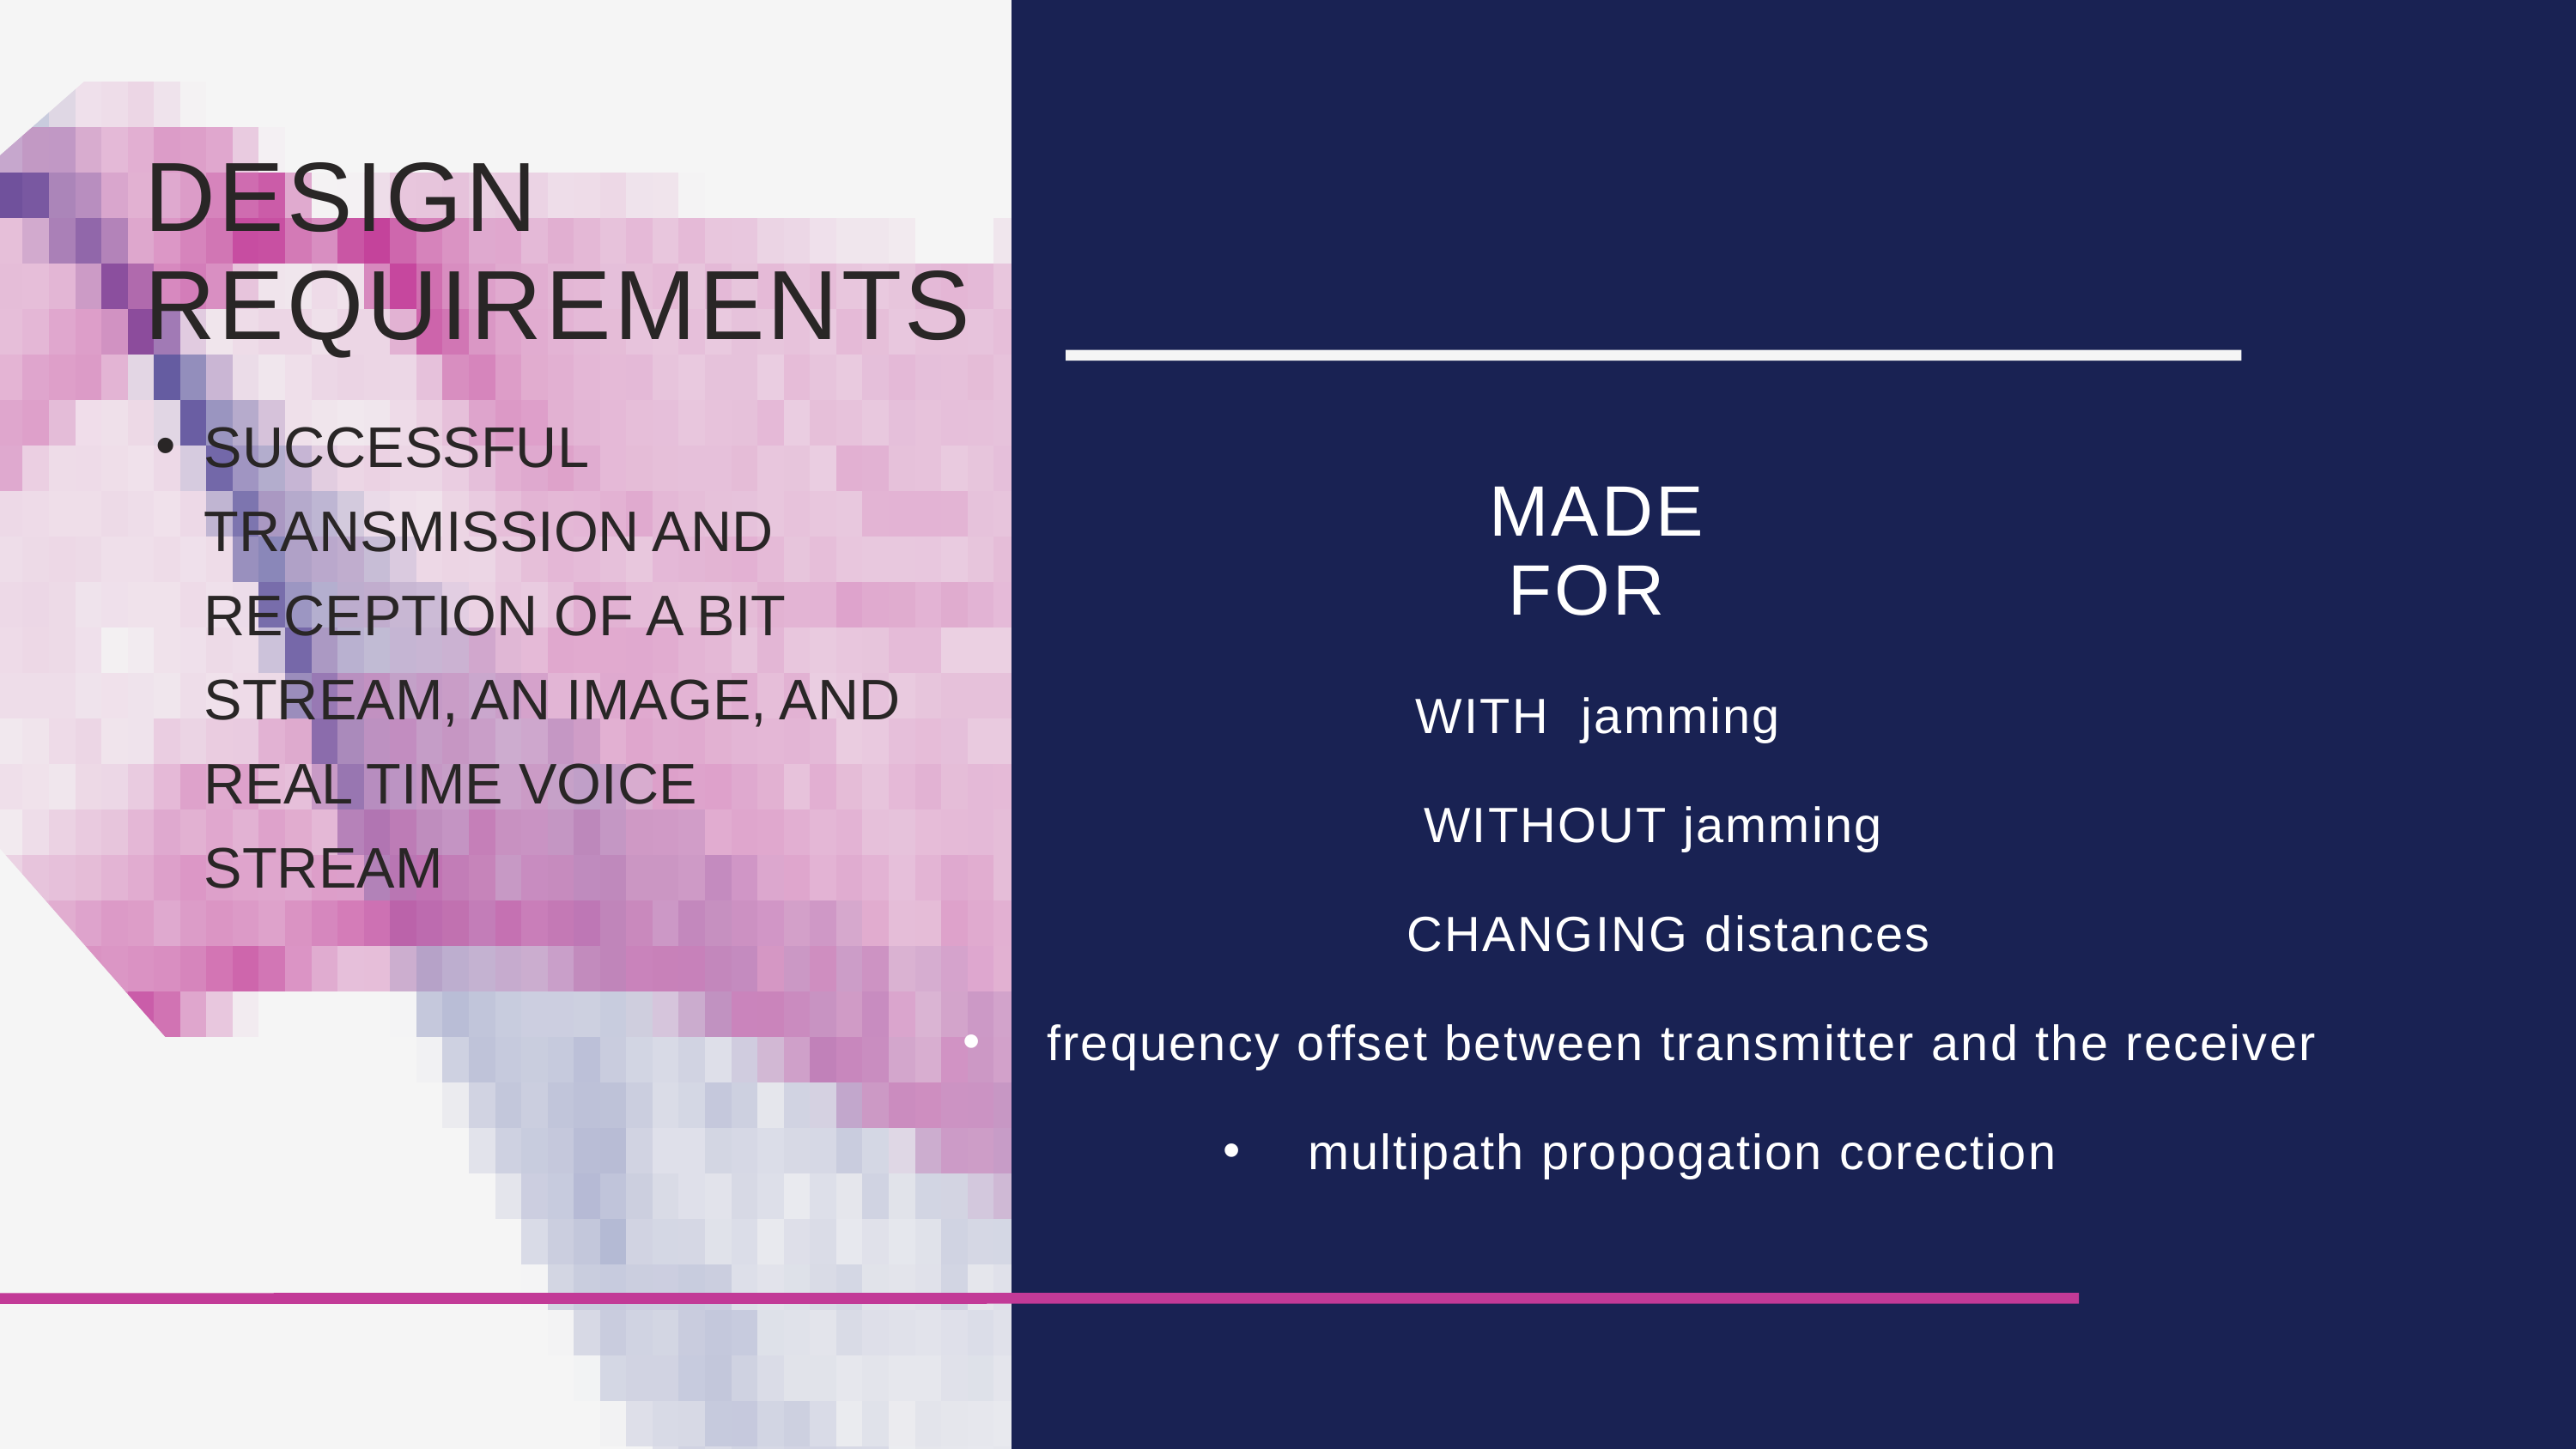

DESIGN REQUIREMENTS

SUCCESSFUL TRANSMISSION AND RECEPTION OF A BIT STREAM, AN IMAGE, AND REAL TIME VOICE STREAM

MADE FOR
WITH  jamming

       WITHOUT jamming

         CHANGING distances

frequency offset between transmitter and the receiver

multipath propogation corection